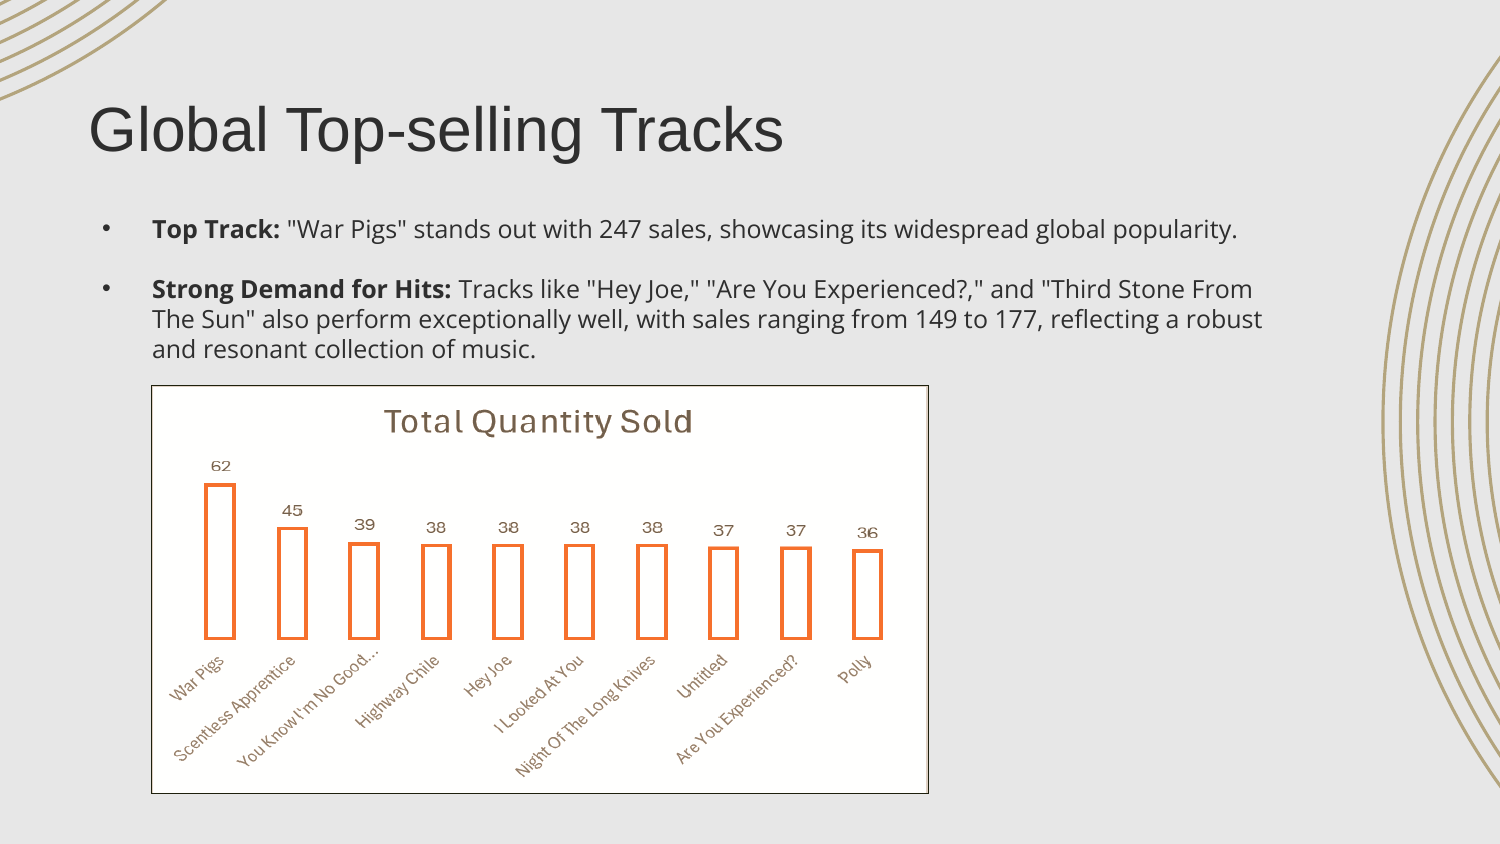

# Global Top-selling Tracks
Top Track: "War Pigs" stands out with 247 sales, showcasing its widespread global popularity.

Strong Demand for Hits: Tracks like "Hey Joe," "Are You Experienced?," and "Third Stone From The Sun" also perform exceptionally well, with sales ranging from 149 to 177, reflecting a robust and resonant collection of music.